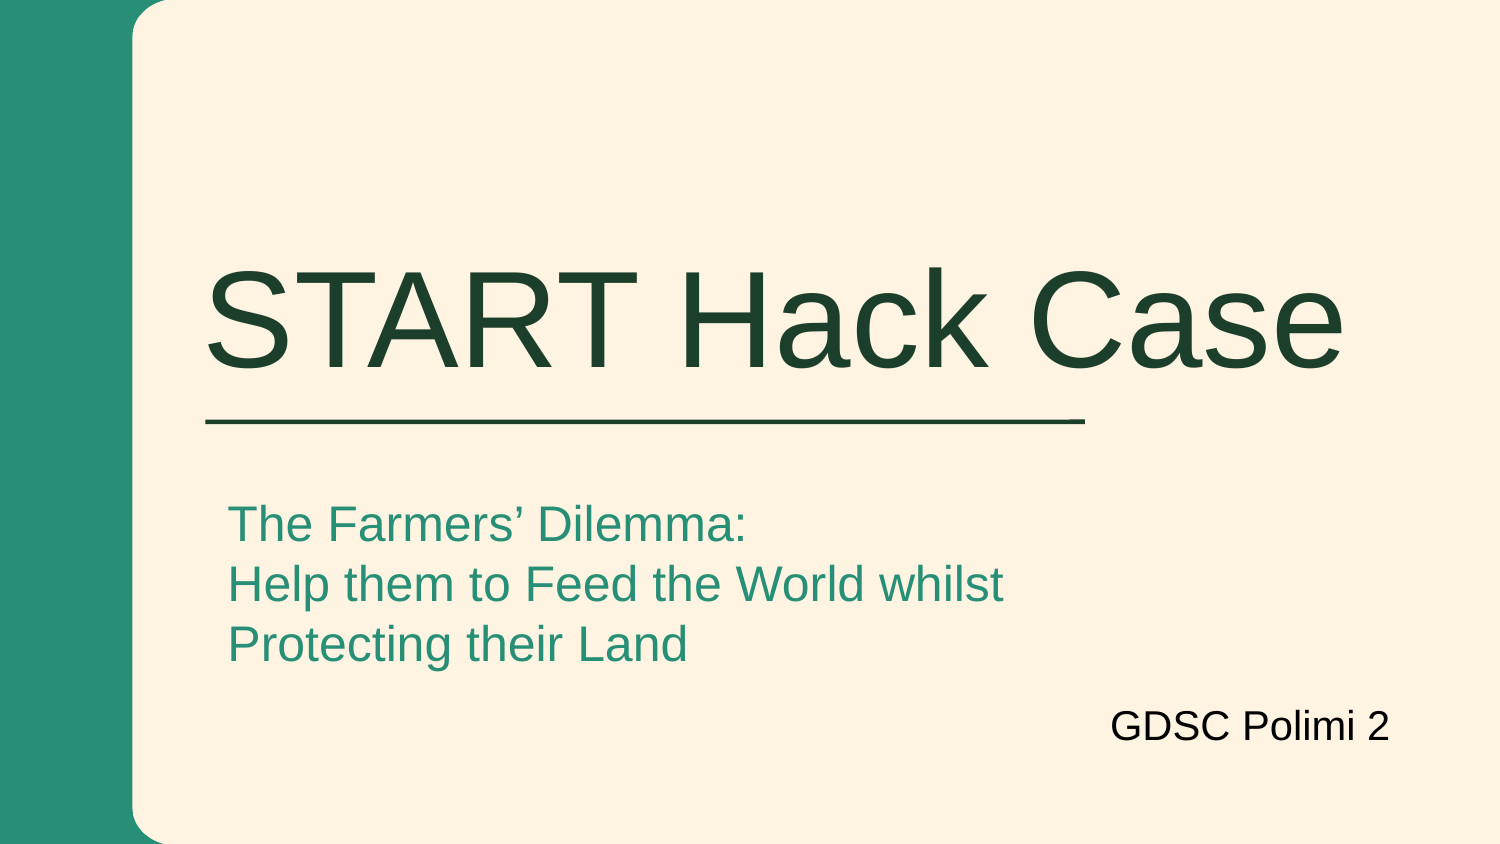

# START Hack Case
The Farmers’ Dilemma:
Help them to Feed the World whilst
Protecting their Land
GDSC Polimi 2